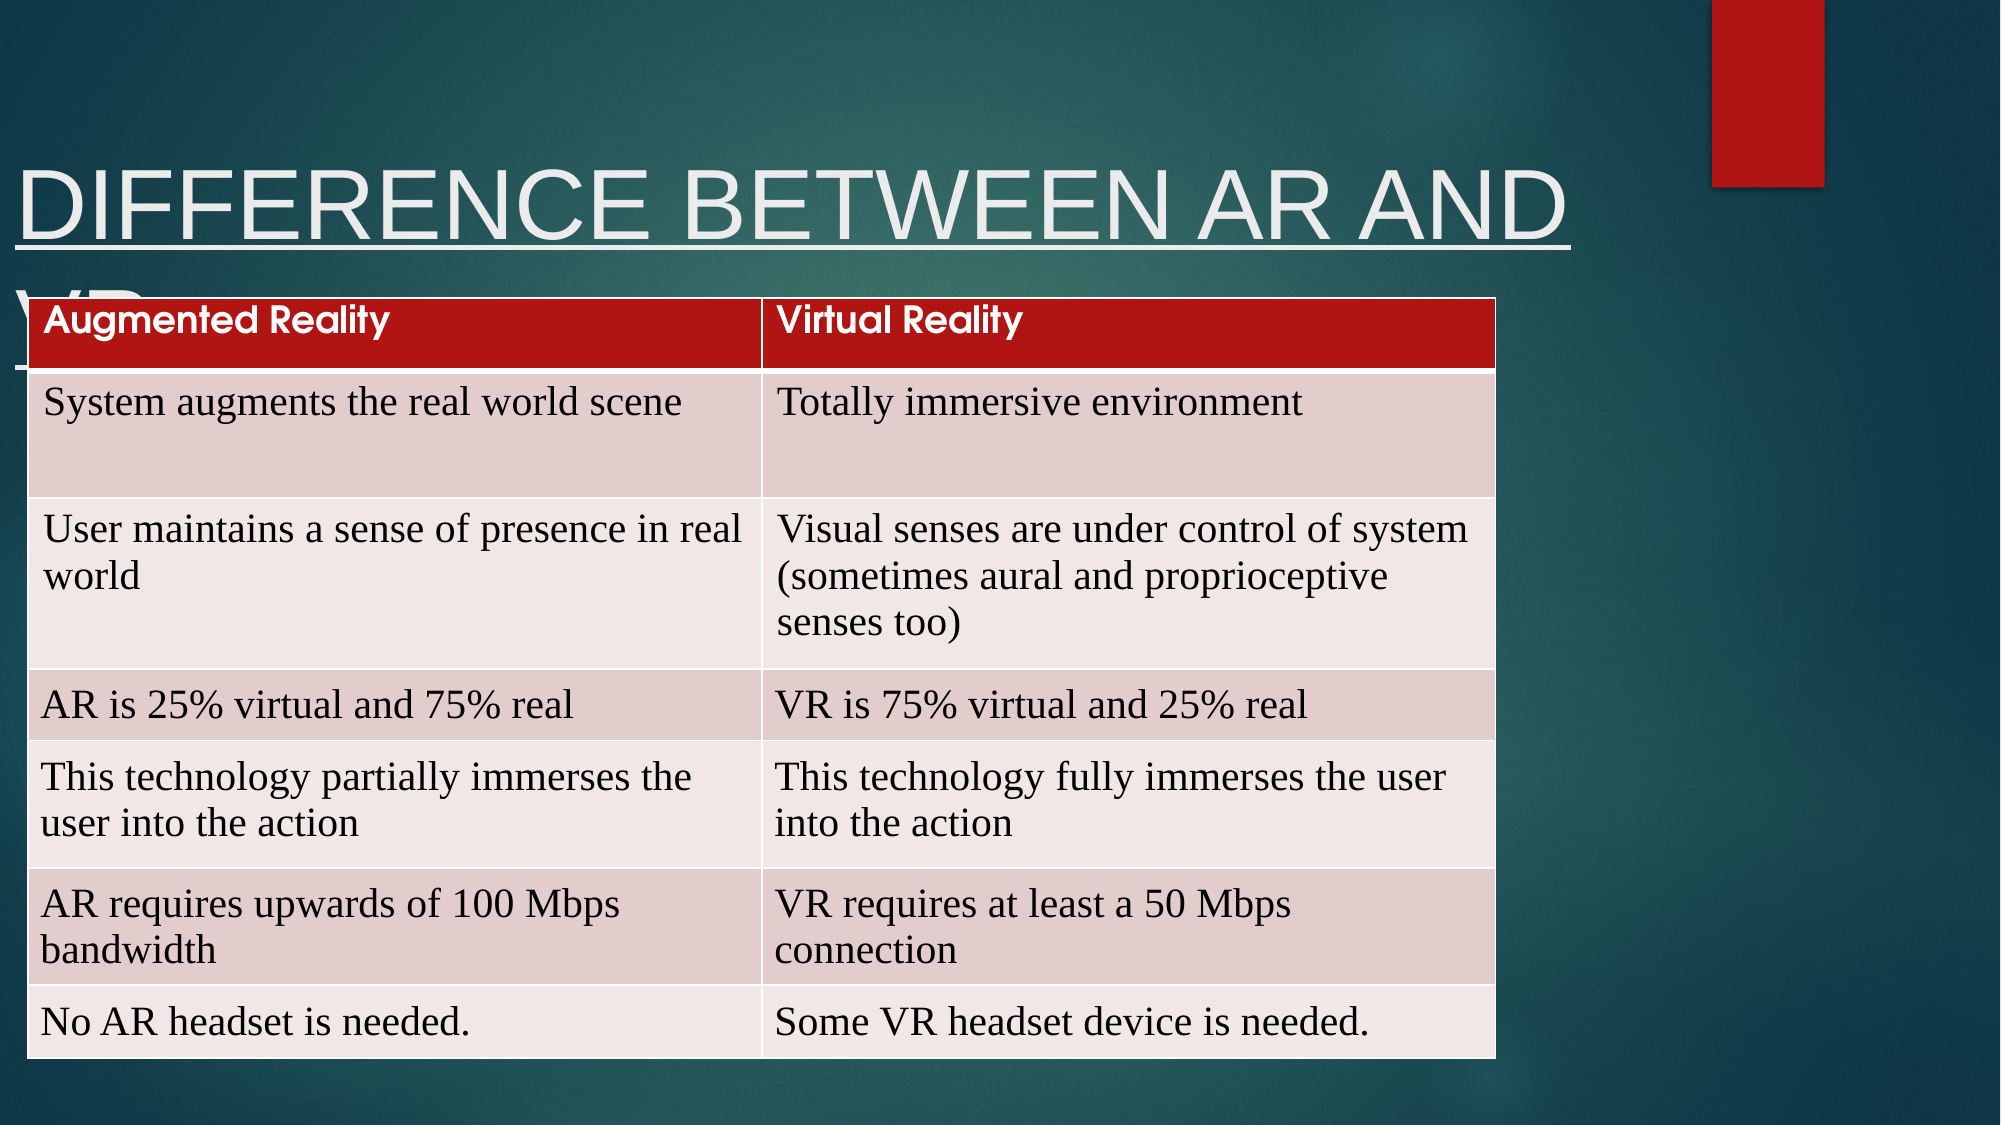

# DIFFERENCE BETWEEN AR AND VR
| Augmented Reality | Virtual Reality |
| --- | --- |
| System augments the real world scene | Totally immersive environment |
| User maintains a sense of presence in real world | Visual senses are under control of system (sometimes aural and proprioceptive senses too) |
| AR is 25% virtual and 75% real | VR is 75% virtual and 25% real |
| This technology partially immerses the user into the action | This technology fully immerses the user into the action |
| AR requires upwards of 100 Mbps bandwidth | VR requires at least a 50 Mbps connection |
| No AR headset is needed. | Some VR headset device is needed. |